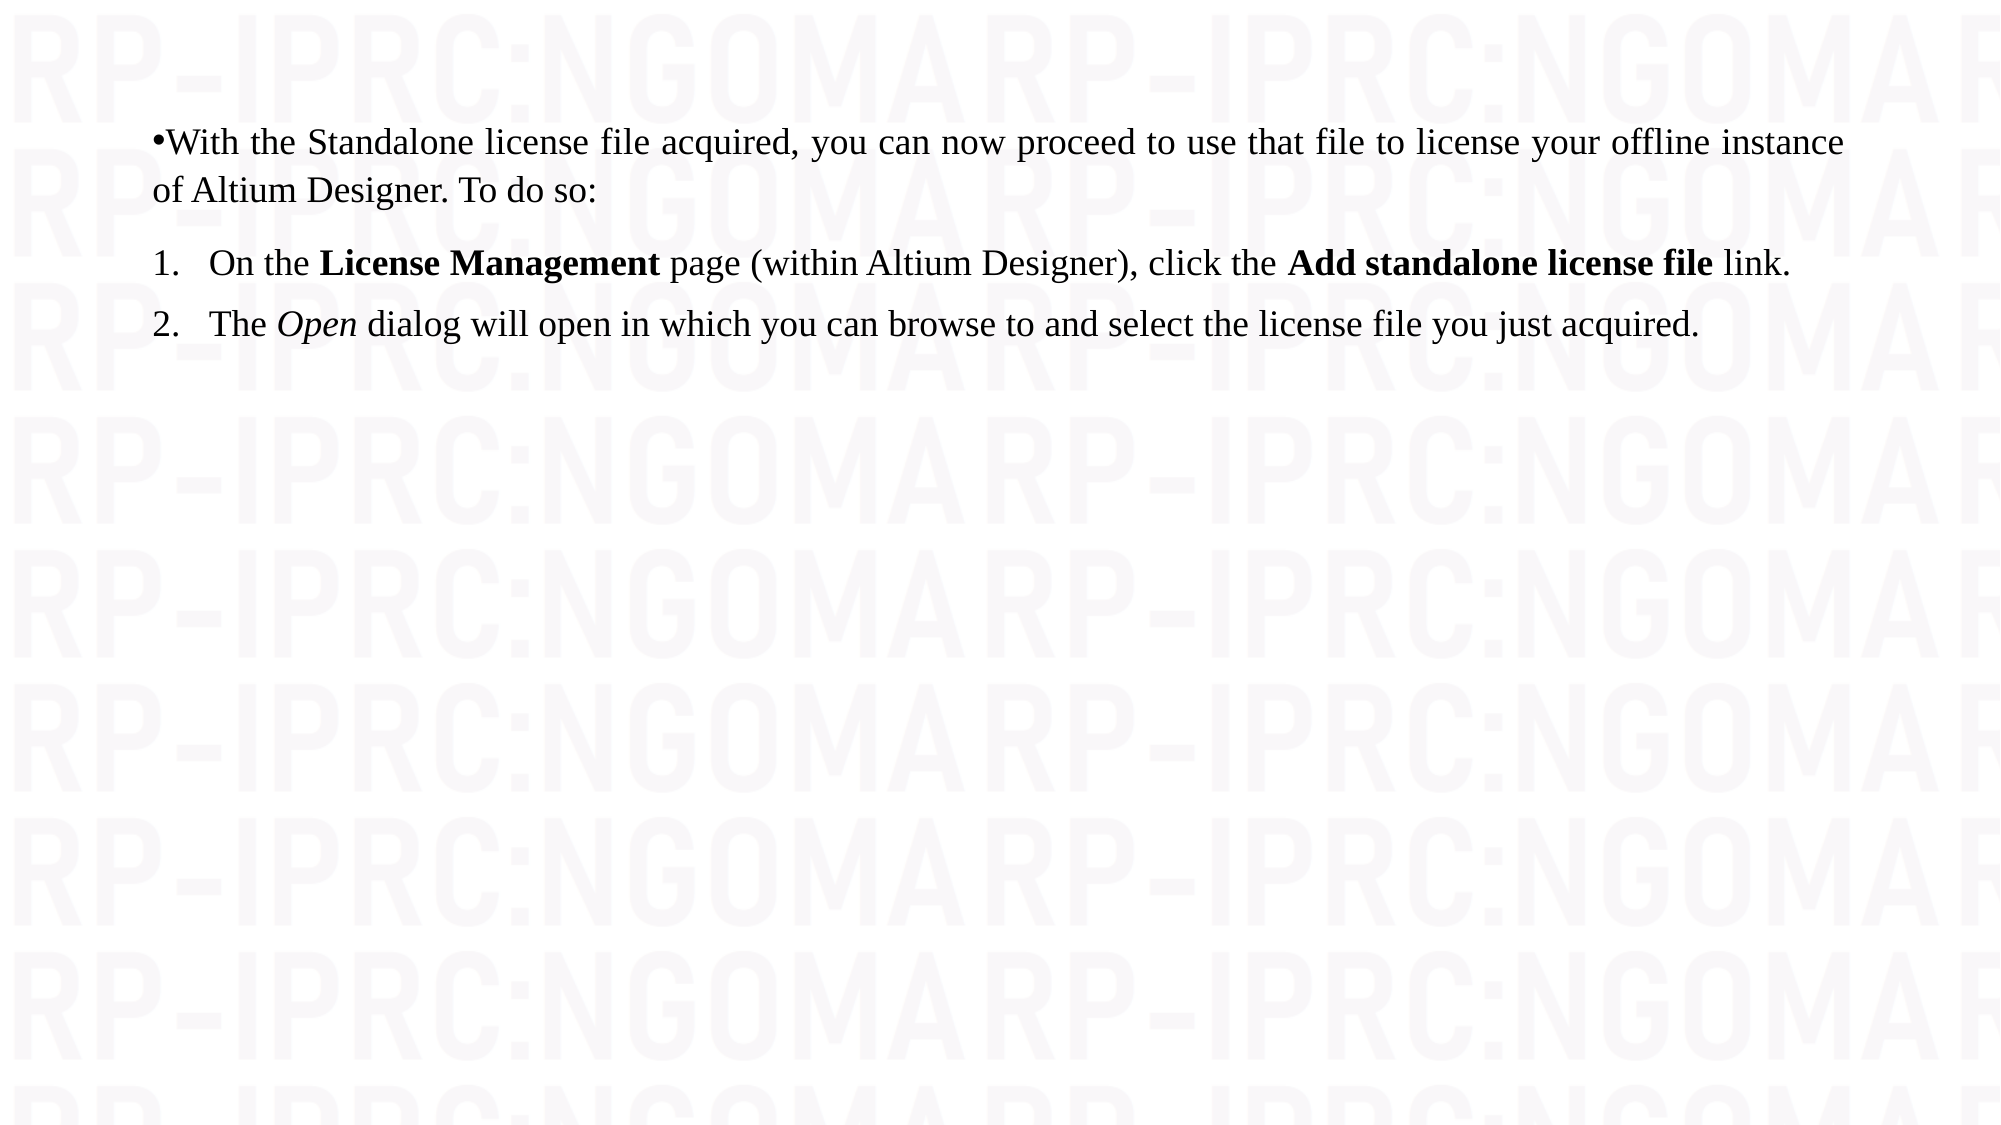

With the Standalone license file acquired, you can now proceed to use that file to license your offline instance of Altium Designer. To do so:
On the License Management page (within Altium Designer), click the Add standalone license file link.
The Open dialog will open in which you can browse to and select the license file you just acquired.